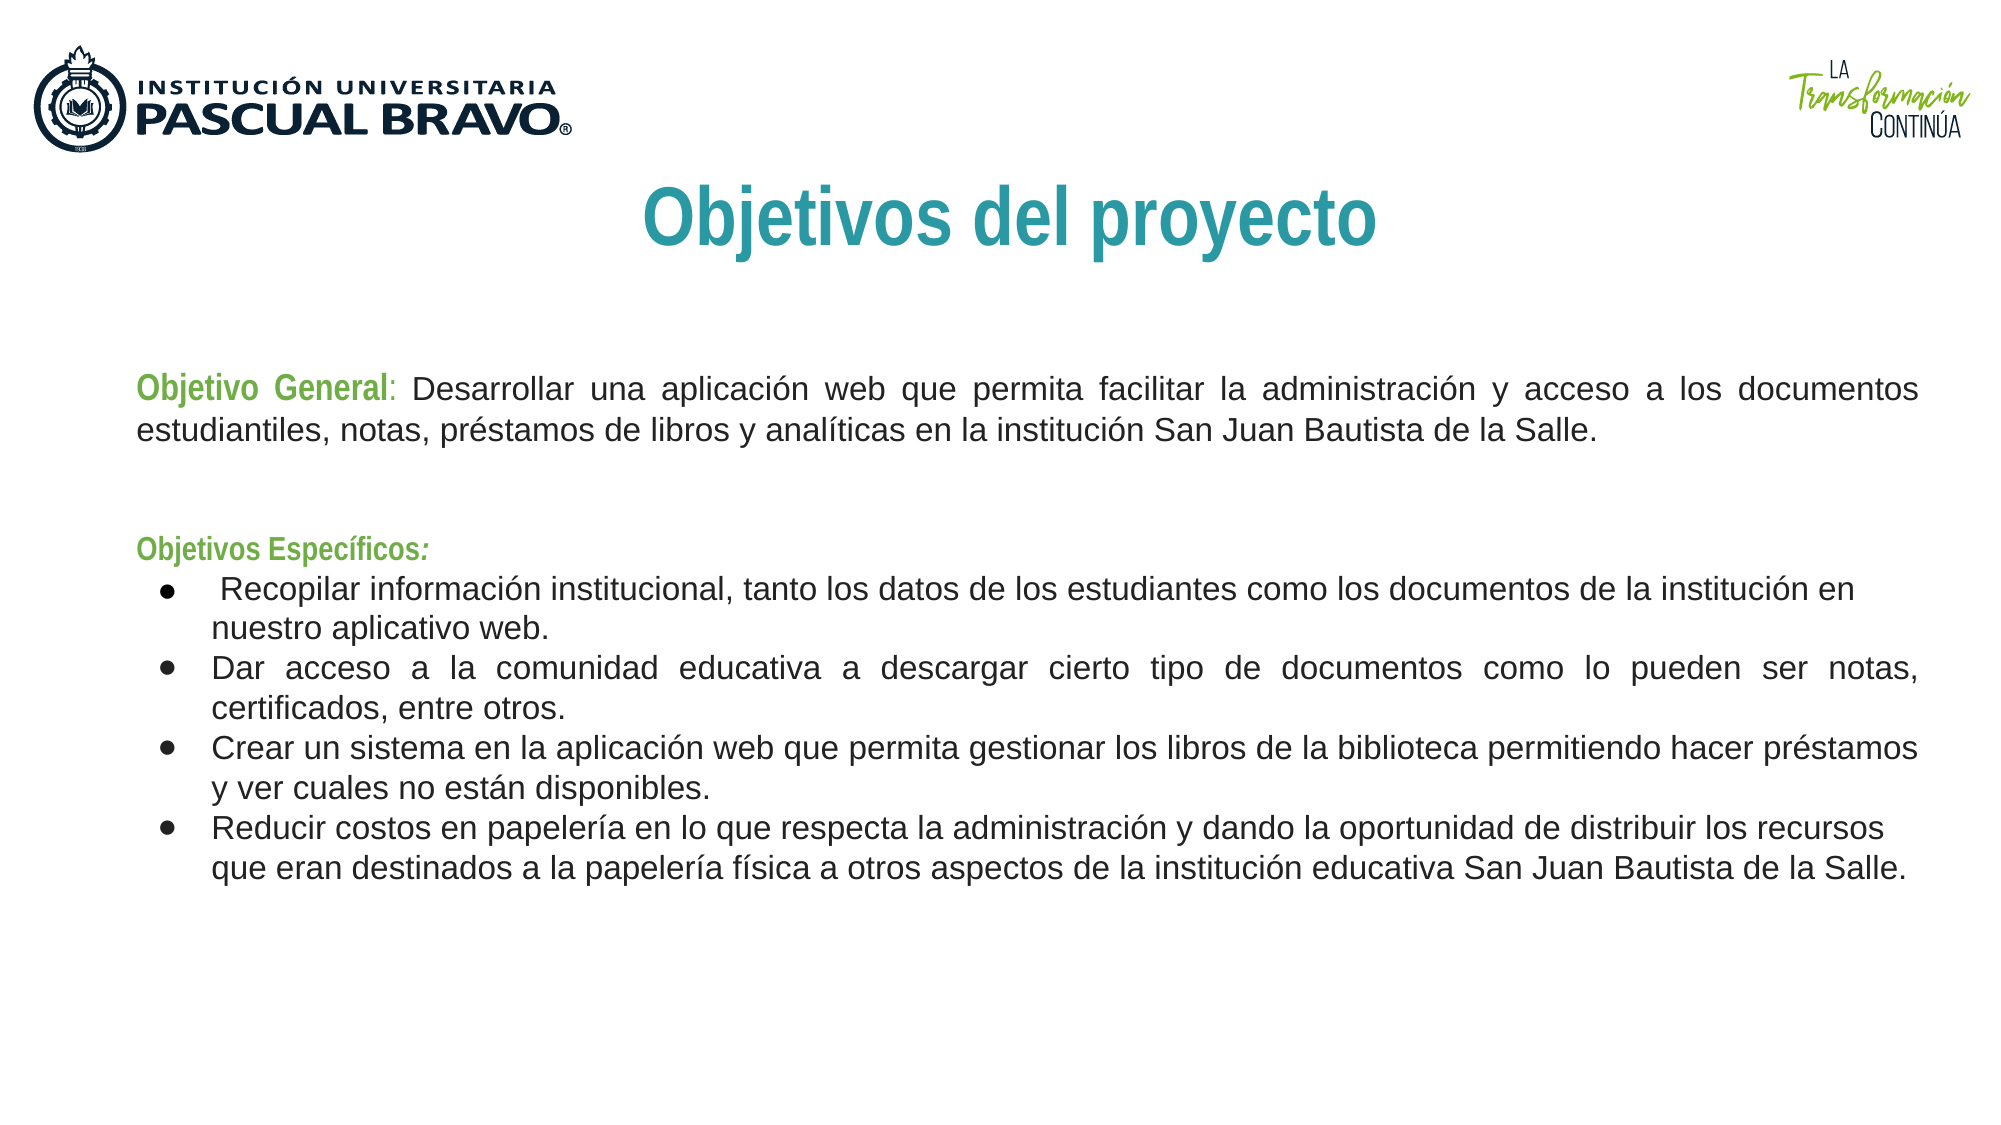

Objetivos del proyecto
Objetivo General: Desarrollar una aplicación web que permita facilitar la administración y acceso a los documentos estudiantiles, notas, préstamos de libros y analíticas en la institución San Juan Bautista de la Salle.

Objetivos Específicos:
 Recopilar información institucional, tanto los datos de los estudiantes como los documentos de la institución en nuestro aplicativo web.
Dar acceso a la comunidad educativa a descargar cierto tipo de documentos como lo pueden ser notas, certificados, entre otros.
Crear un sistema en la aplicación web que permita gestionar los libros de la biblioteca permitiendo hacer préstamos y ver cuales no están disponibles.
Reducir costos en papelería en lo que respecta la administración y dando la oportunidad de distribuir los recursos que eran destinados a la papelería física a otros aspectos de la institución educativa San Juan Bautista de la Salle.